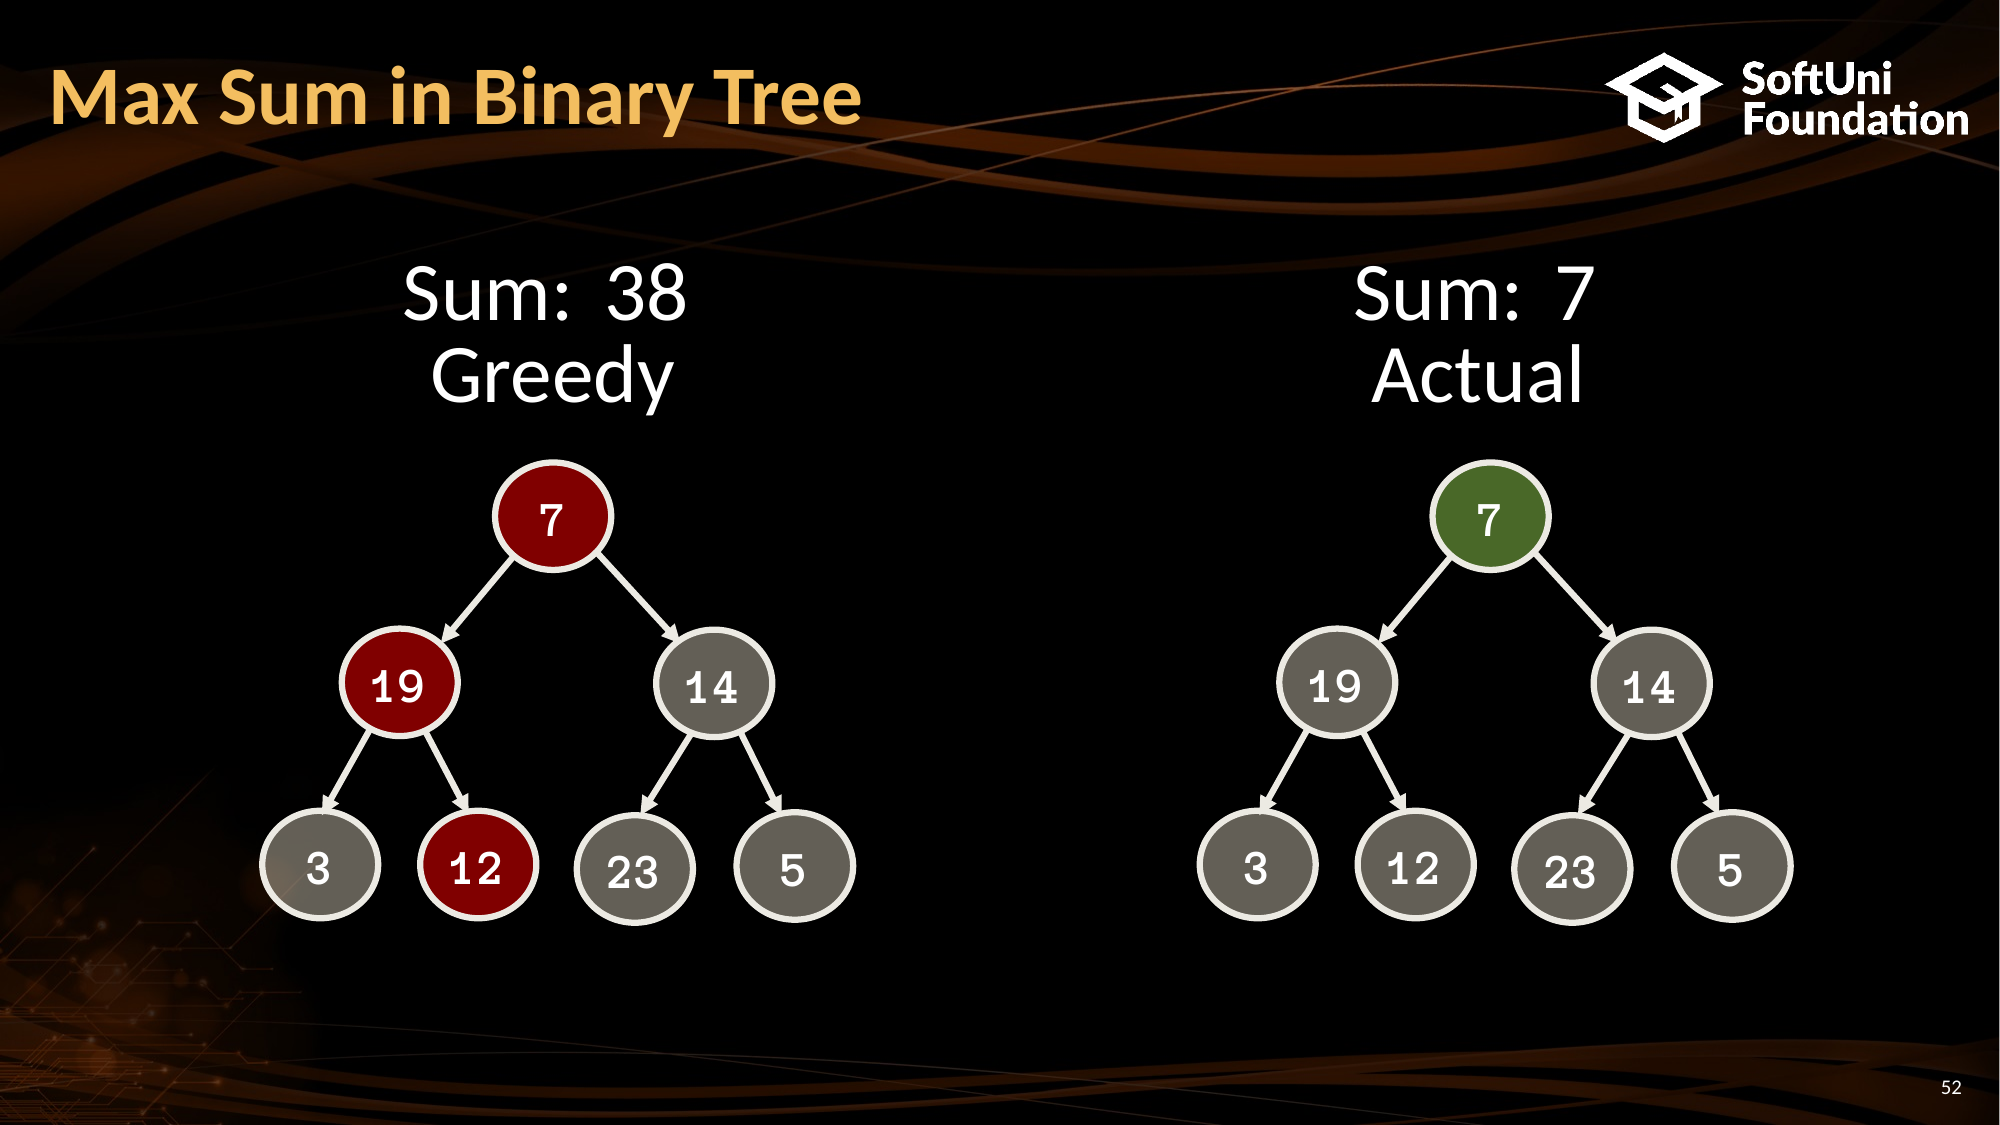

# Max Sum in Binary Tree
Sum:
38
Sum:
7
Actual
Greedy
7

19
14

3
12
5
23
7

19
14

3
12
5
23
52